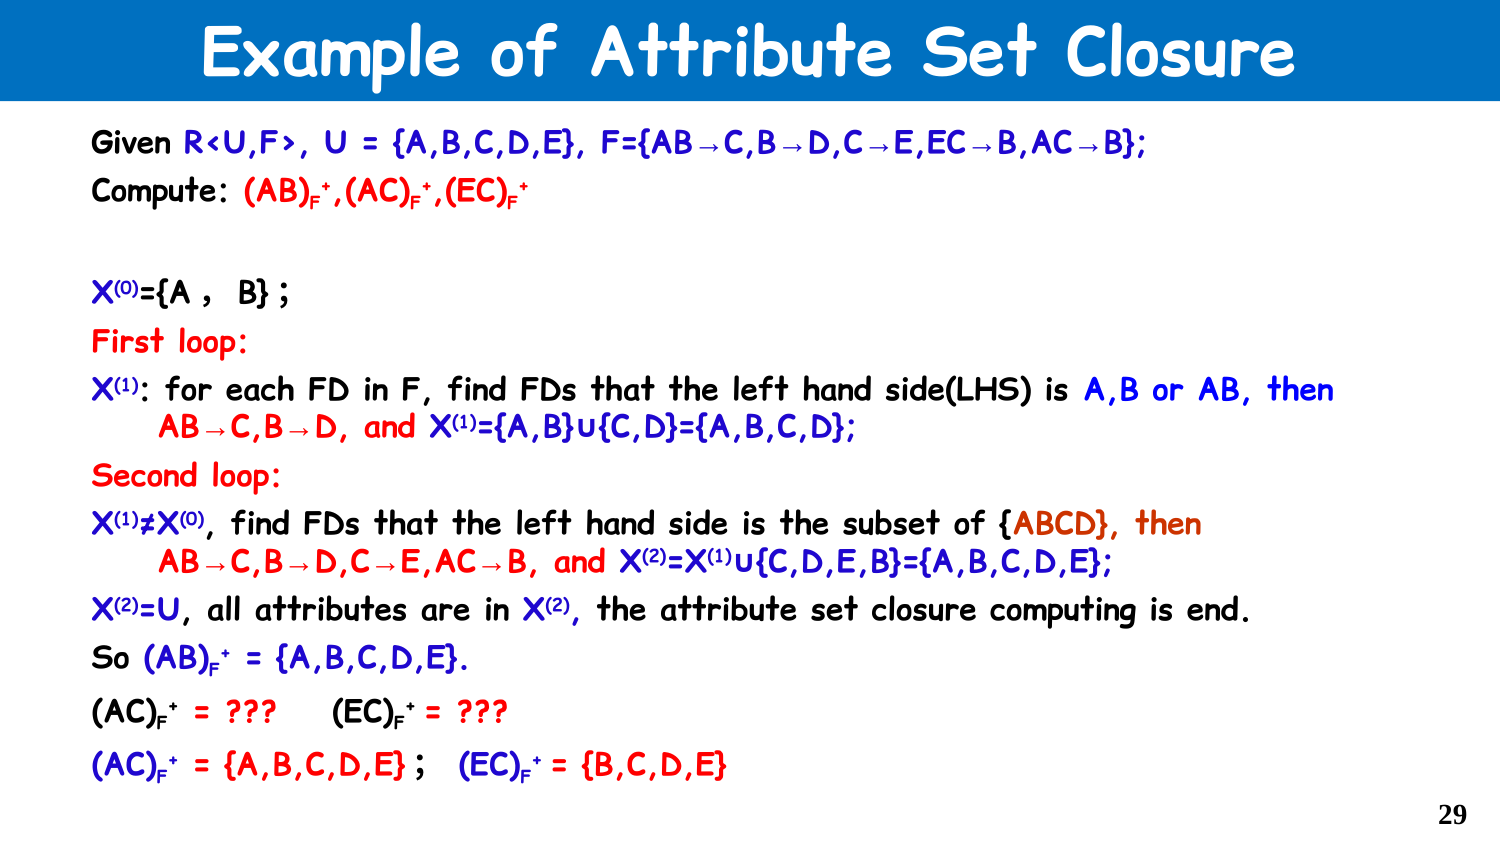

# Example of Attribute Set Closure
Given R<U,F>, U = {A,B,C,D,E}, F={AB→C,B→D,C→E,EC→B,AC→B};
Compute: (AB)F+,(AC)F+,(EC)F+

X(0)={A，B}；
First loop:
X(1): for each FD in F, find FDs that the left hand side(LHS) is A,B or AB, then AB→C,B→D, and X(1)={A,B}∪{C,D}={A,B,C,D};
Second loop:
X(1)≠X(0), find FDs that the left hand side is the subset of {ABCD}, then AB→C,B→D,C→E,AC→B, and X(2)=X(1)∪{C,D,E,B}={A,B,C,D,E};
X(2)=U, all attributes are in X(2), the attribute set closure computing is end.
So (AB)F+ = {A,B,C,D,E}.
(AC)F+ = ???    (EC)F+ = ???
(AC)F+ = {A,B,C,D,E}； (EC)F+ = {B,C,D,E}